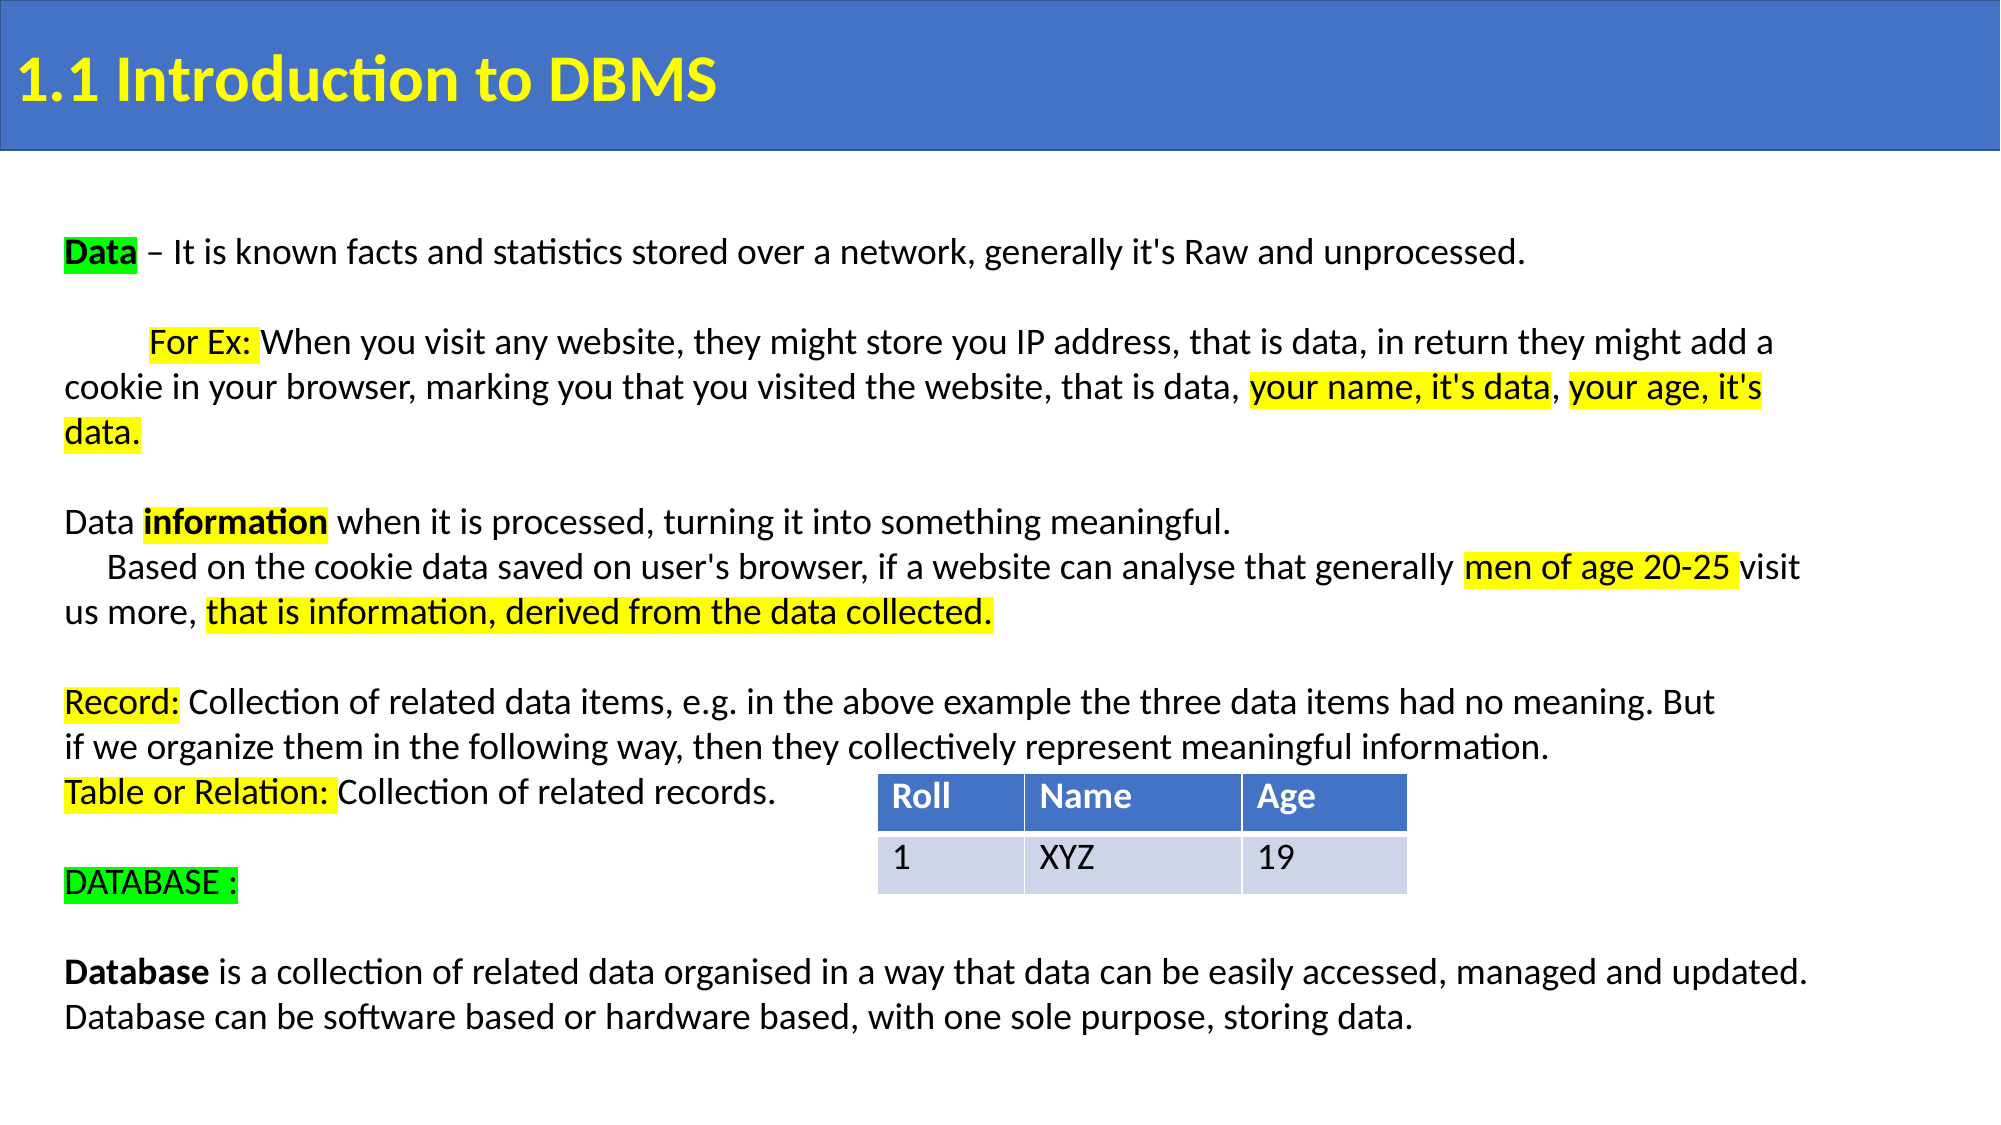

1.1 Introduction to DBMS
Data – It is known facts and statistics stored over a network, generally it's Raw and unprocessed.

          For Ex: When you visit any website, they might store you IP address, that is data, in return they might add a cookie in your browser, marking you that you visited the website, that is data, your name, it's data, your age, it's data.

Data information when it is processed, turning it into something meaningful.
     Based on the cookie data saved on user's browser, if a website can analyse that generally men of age 20-25 visit us more, that is information, derived from the data collected.

Record: Collection of related data items, e.g. in the above example the three data items had no meaning. But
if we organize them in the following way, then they collectively represent meaningful information.
Table or Relation: Collection of related records.

DATABASE :
Database is a collection of related data organised in a way that data can be easily accessed, managed and updated. Database can be software based or hardware based, with one sole purpose, storing data.
| Roll | Name | Age |
| --- | --- | --- |
| 1 | XYZ | 19 |